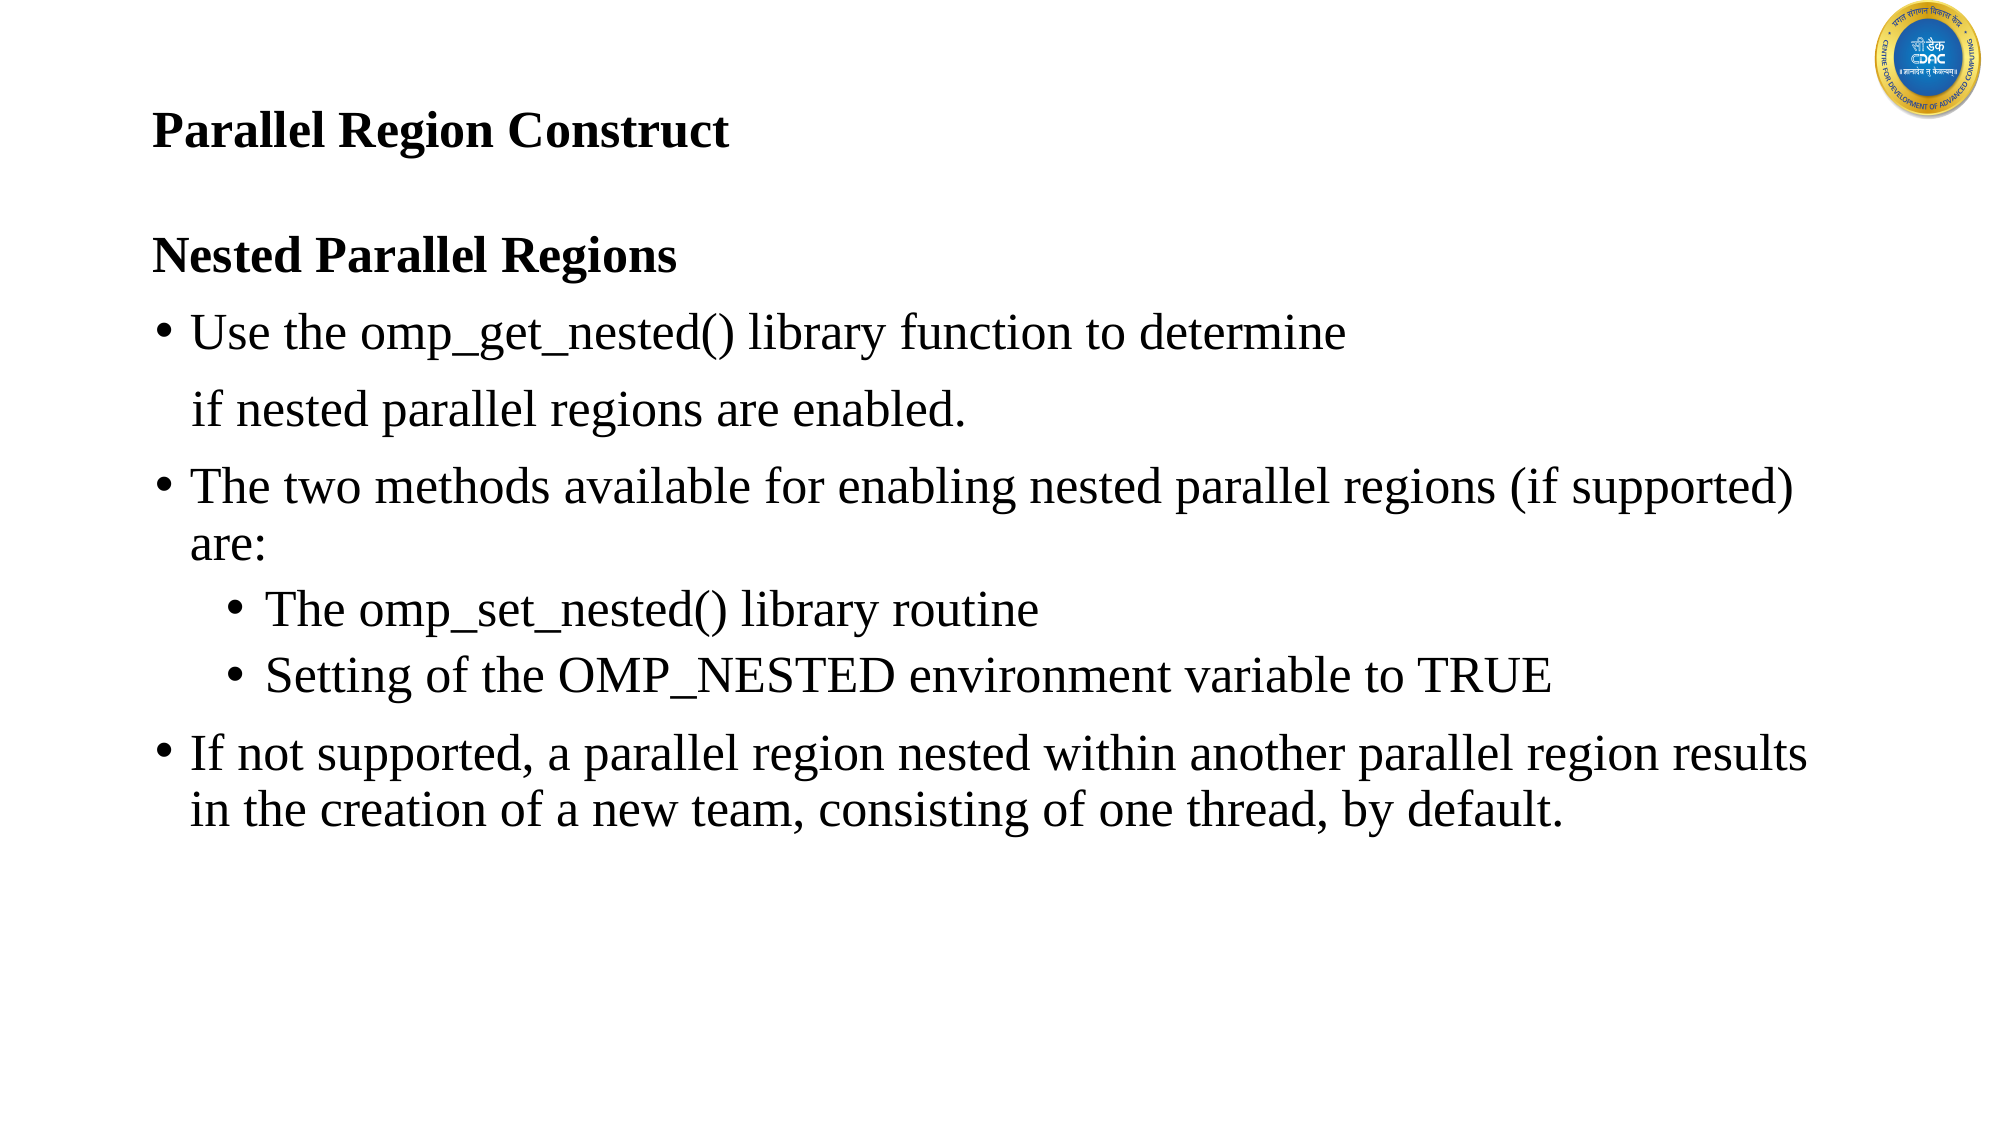

# Parallel Region Construct
Nested Parallel Regions
Use the omp_get_nested() library function to determine
   if nested parallel regions are enabled.
The two methods available for enabling nested parallel regions (if supported) are:
The omp_set_nested() library routine
Setting of the OMP_NESTED environment variable to TRUE
If not supported, a parallel region nested within another parallel region results in the creation of a new team, consisting of one thread, by default.